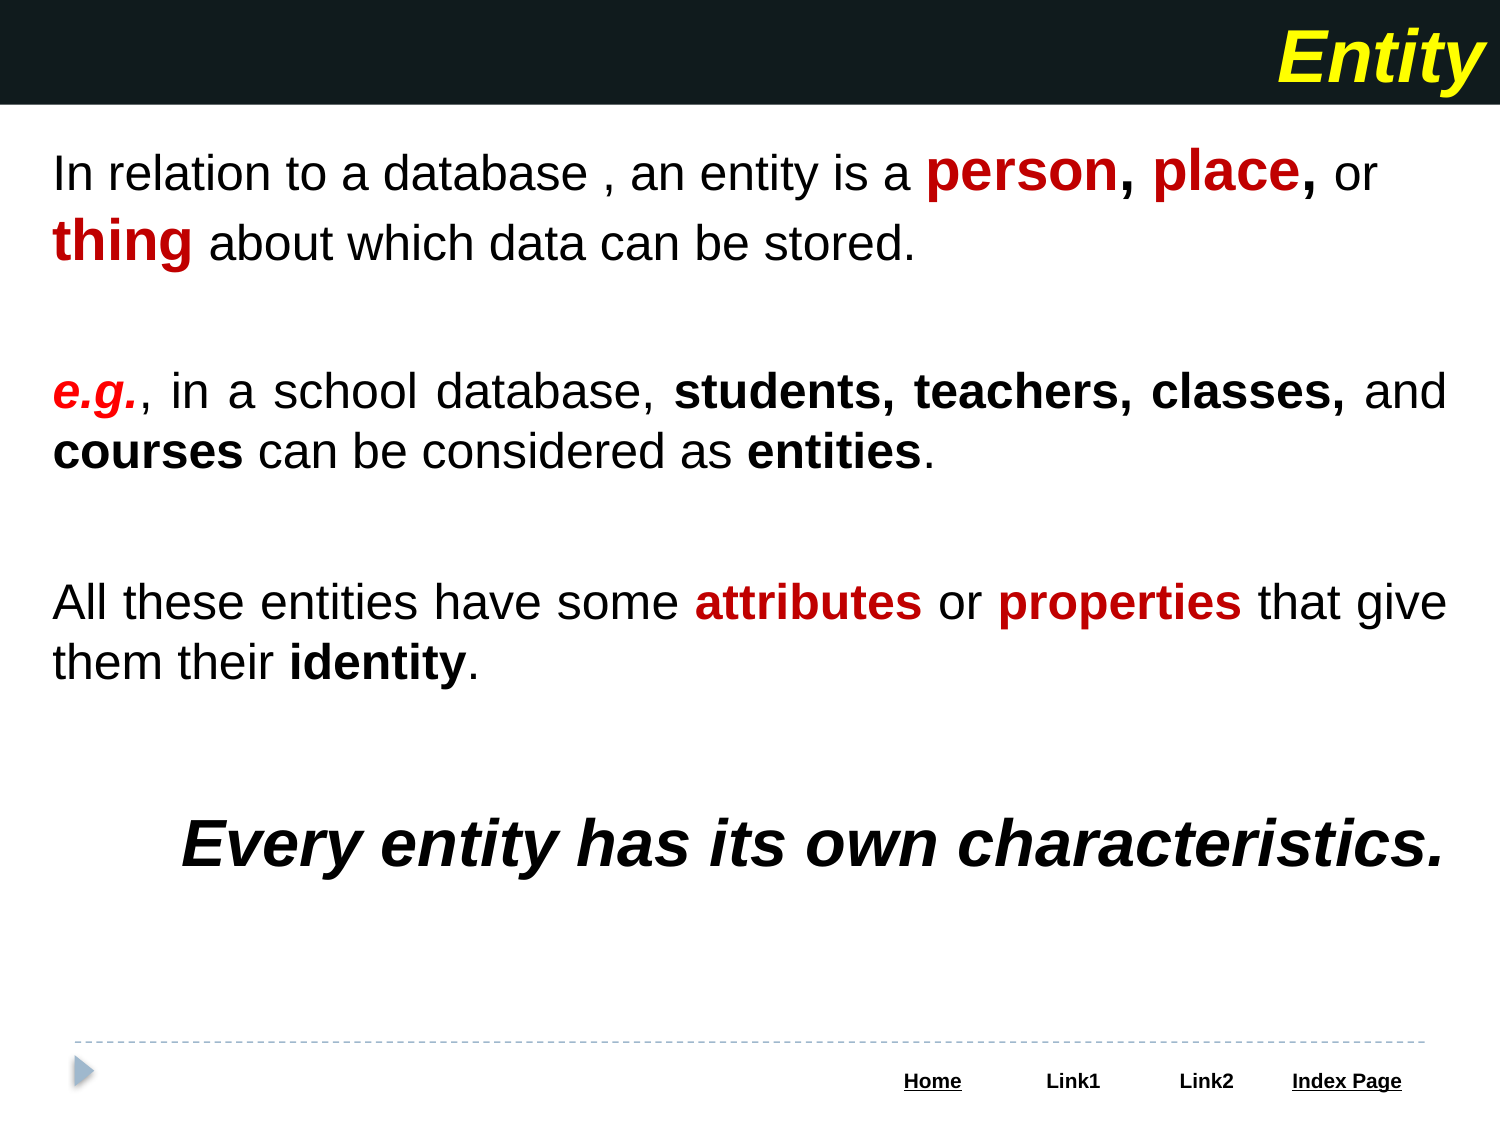

Entity
In relation to a database , an entity is a person, place, or thing about which data can be stored.
e.g., in a school database, students, teachers, classes, and courses can be considered as entities.
All these entities have some attributes or properties that give them their identity.
Every entity has its own characteristics.